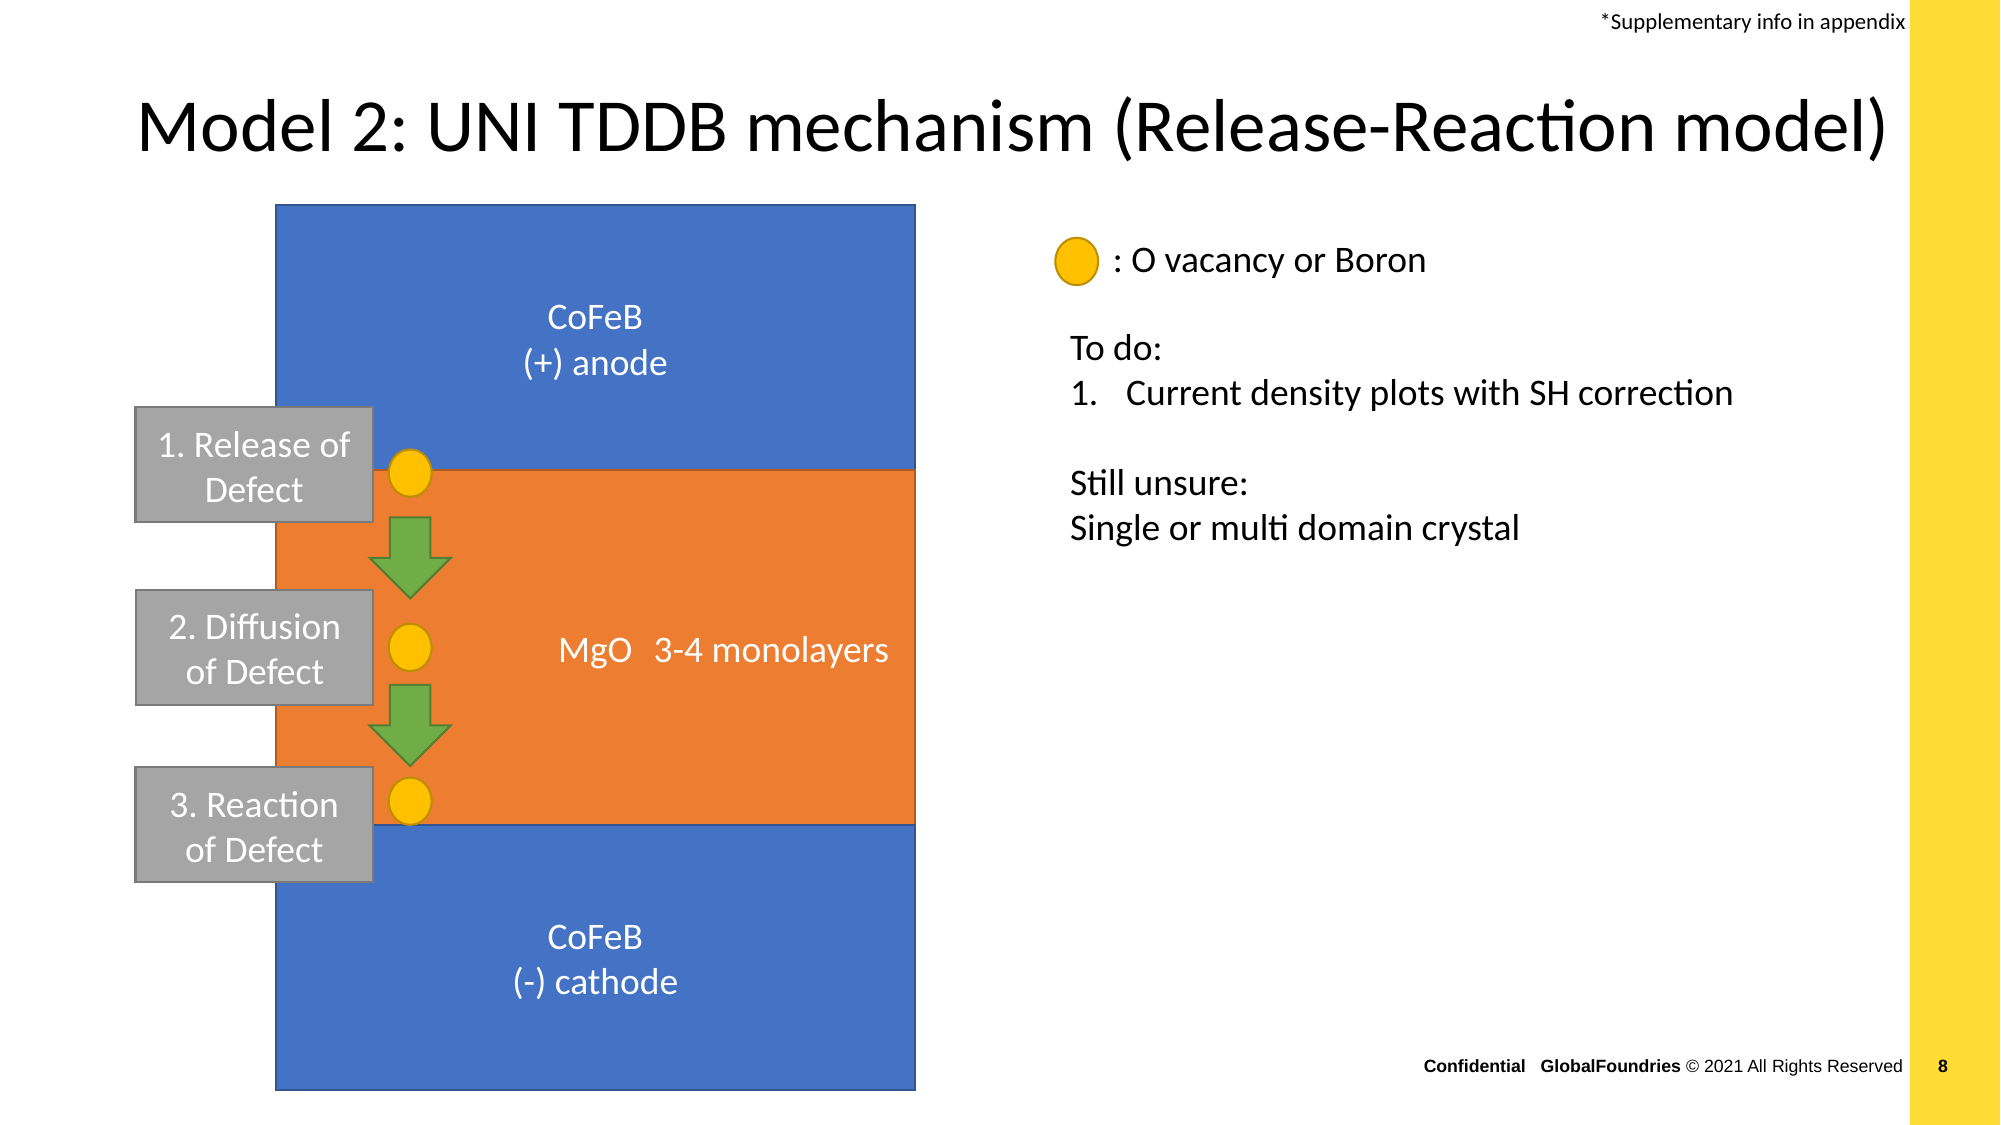

*Supplementary info in appendix
# Model 2: UNI TDDB mechanism (Release-Reaction model)
CoFeB
(+) anode
: O vacancy or Boron

To do:
Current density plots with SH correction

Still unsure:
Single or multi domain crystal
1. Release of Defect

MgO

2. Diffusion of Defect
3-4 monolayers

3. Reaction of Defect

CoFeB
(-) cathode